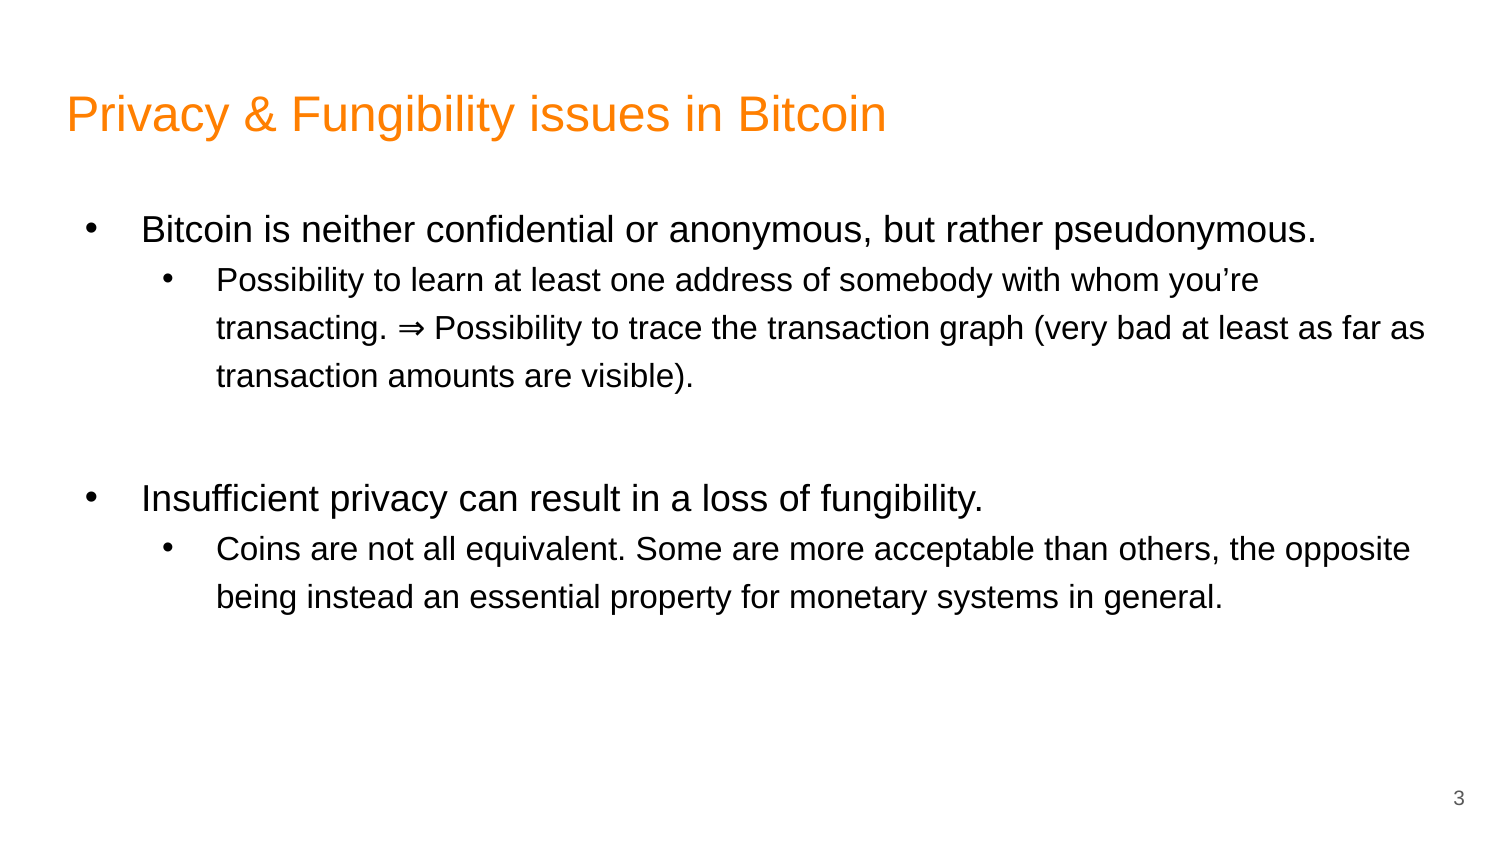

# Privacy & Fungibility issues in Bitcoin

Bitcoin is neither confidential or anonymous, but rather pseudonymous.
Possibility to learn at least one address of somebody with whom you’re transacting. ⇒ Possibility to trace the transaction graph (very bad at least as far as transaction amounts are visible).

Insufficient privacy can result in a loss of fungibility.
Coins are not all equivalent. Some are more acceptable than others, the opposite being instead an essential property for monetary systems in general.
3